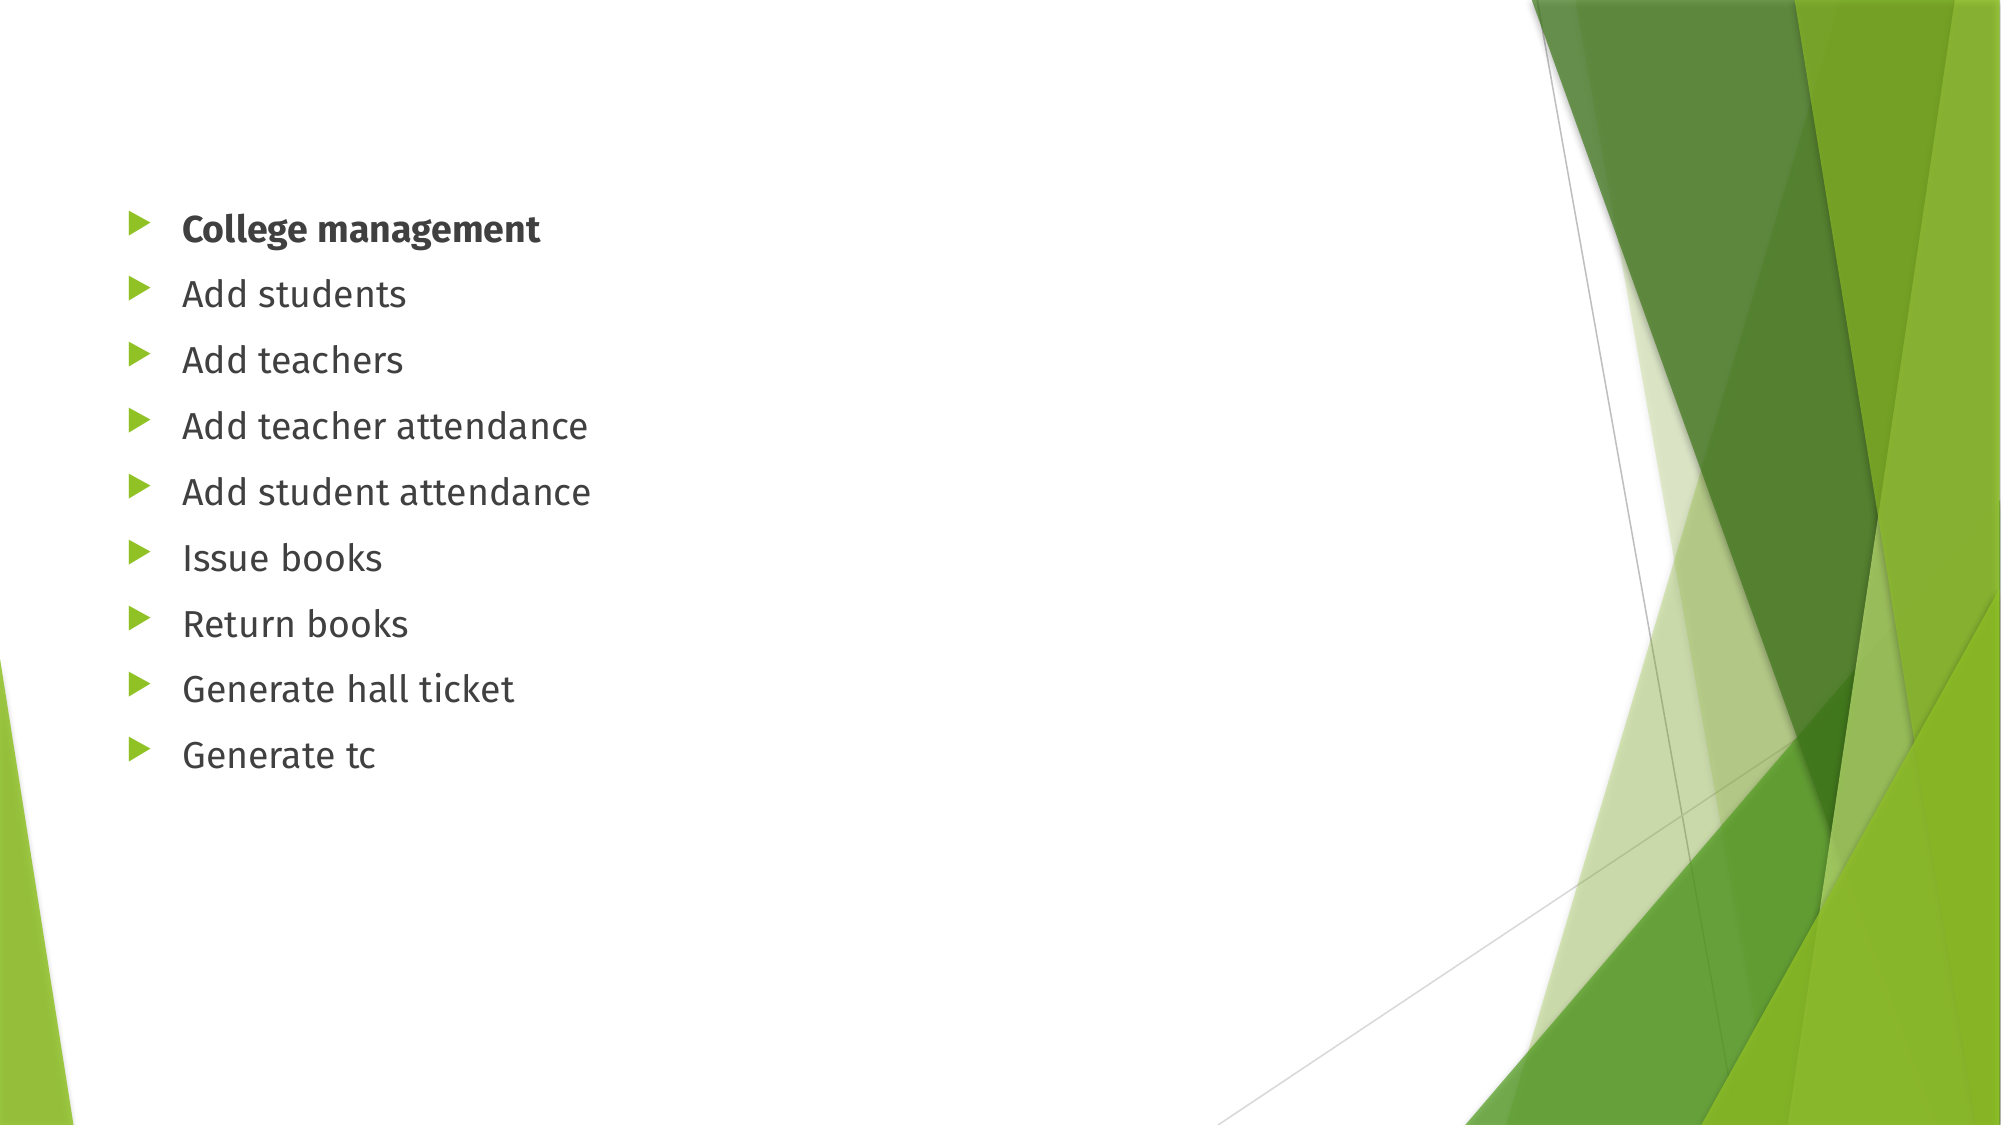

College management
Add students
Add teachers
Add teacher attendance
Add student attendance
Issue books
Return books
Generate hall ticket
Generate tc